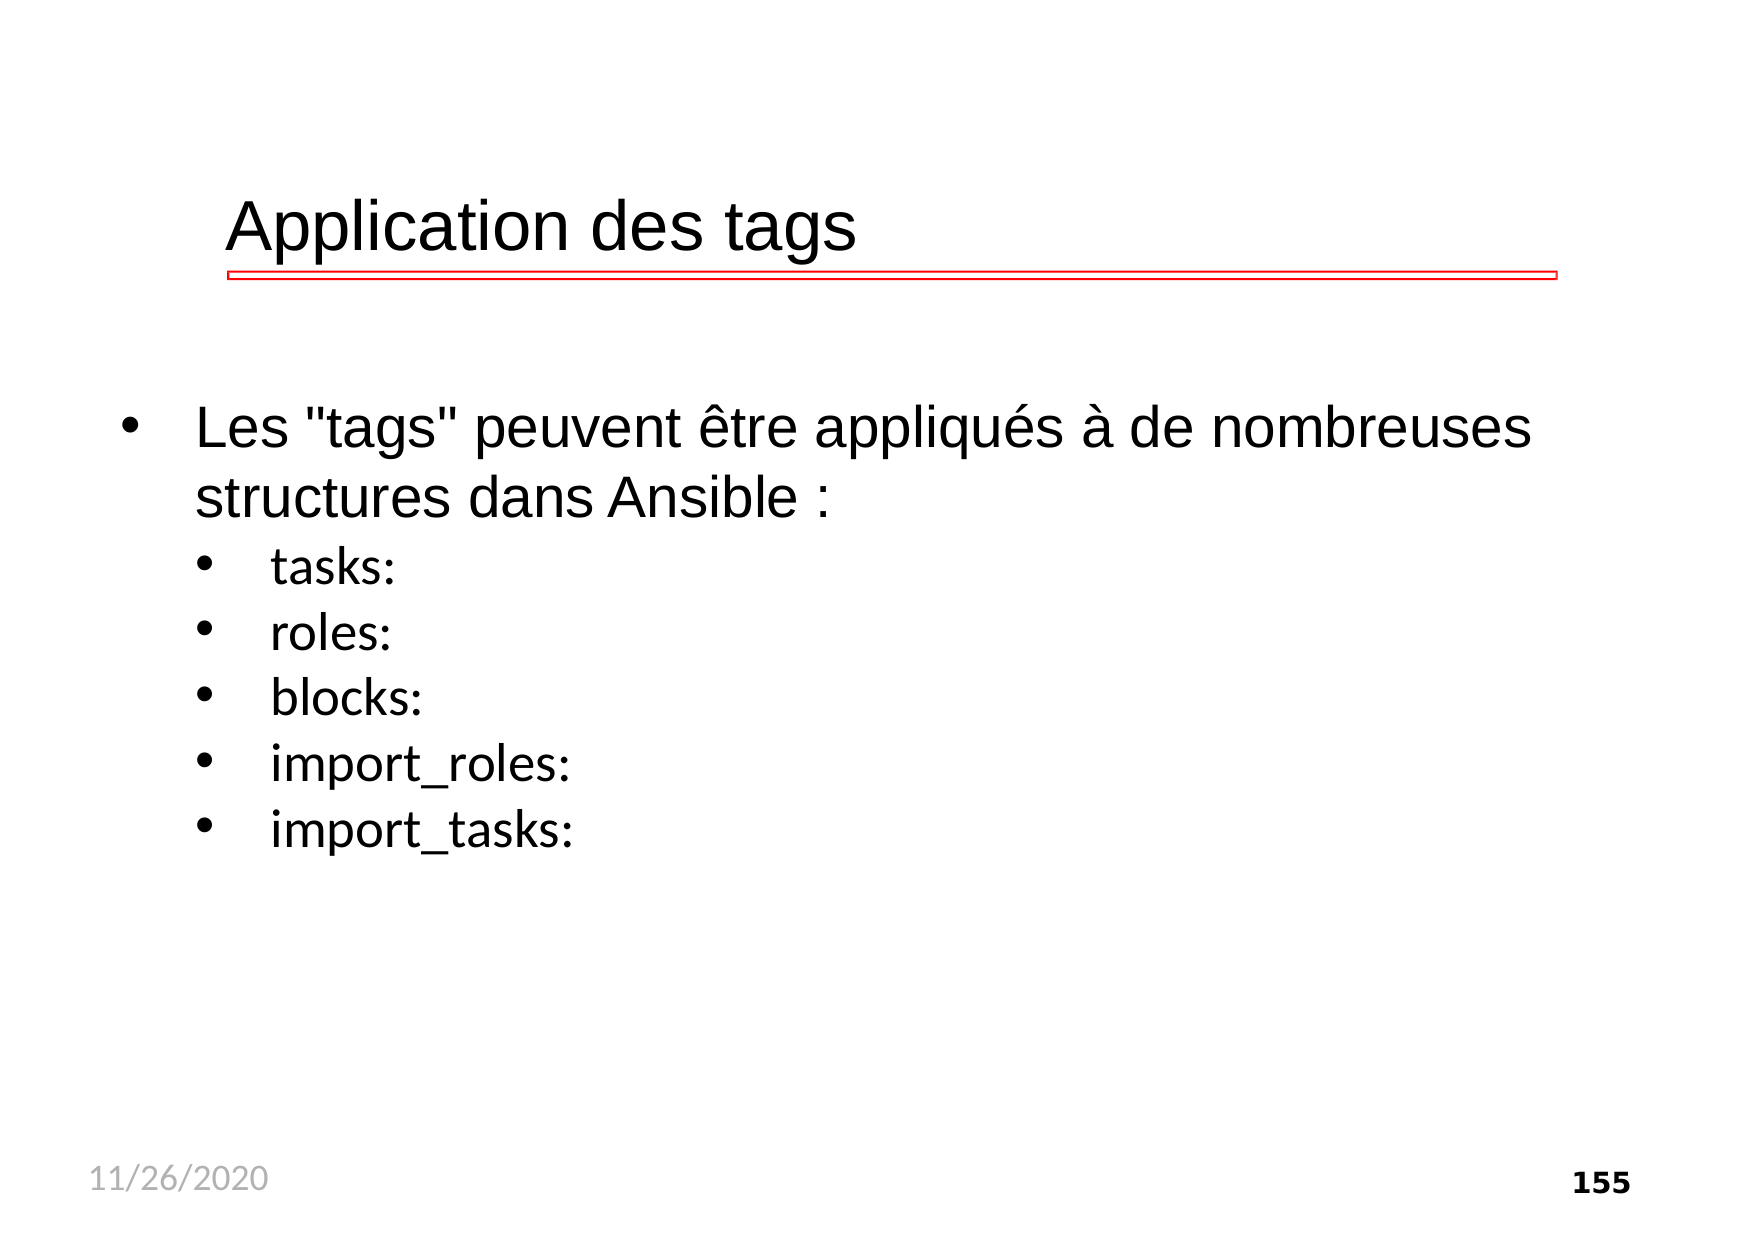

# Application des tags
Les "tags" peuvent être appliqués à de nombreuses structures dans Ansible :
tasks:
roles:
blocks:
import_roles:
import_tasks:
11/26/2020
155